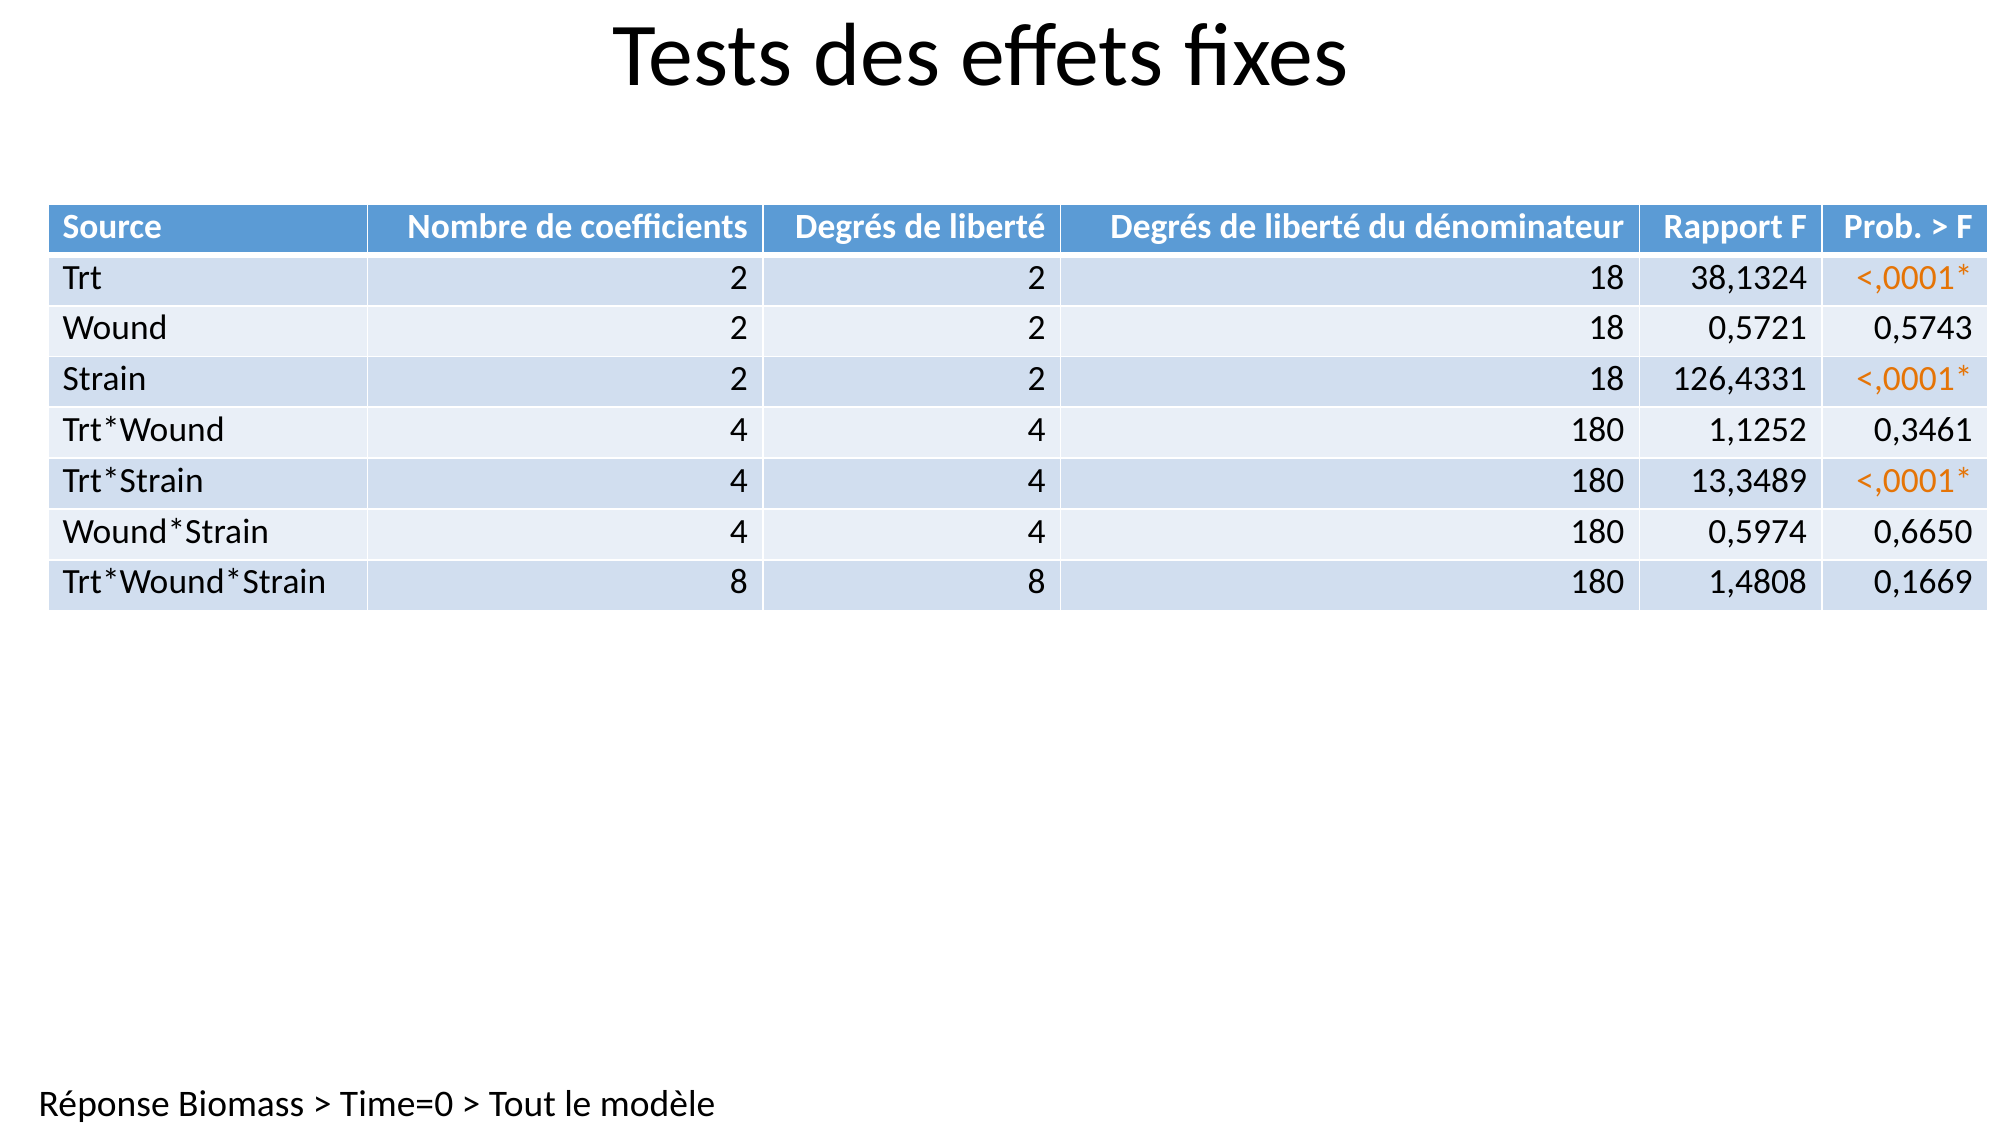

# Tests des effets fixes
| Source | Nombre de coefficients | Degrés de liberté | Degrés de liberté du dénominateur | Rapport F | Prob. > F |
| --- | --- | --- | --- | --- | --- |
| Trt | 2 | 2 | 18 | 38,1324 | <,0001\* |
| Wound | 2 | 2 | 18 | 0,5721 | 0,5743 |
| Strain | 2 | 2 | 18 | 126,4331 | <,0001\* |
| Trt\*Wound | 4 | 4 | 180 | 1,1252 | 0,3461 |
| Trt\*Strain | 4 | 4 | 180 | 13,3489 | <,0001\* |
| Wound\*Strain | 4 | 4 | 180 | 0,5974 | 0,6650 |
| Trt\*Wound\*Strain | 8 | 8 | 180 | 1,4808 | 0,1669 |
Réponse Biomass > Time=0 > Tout le modèle